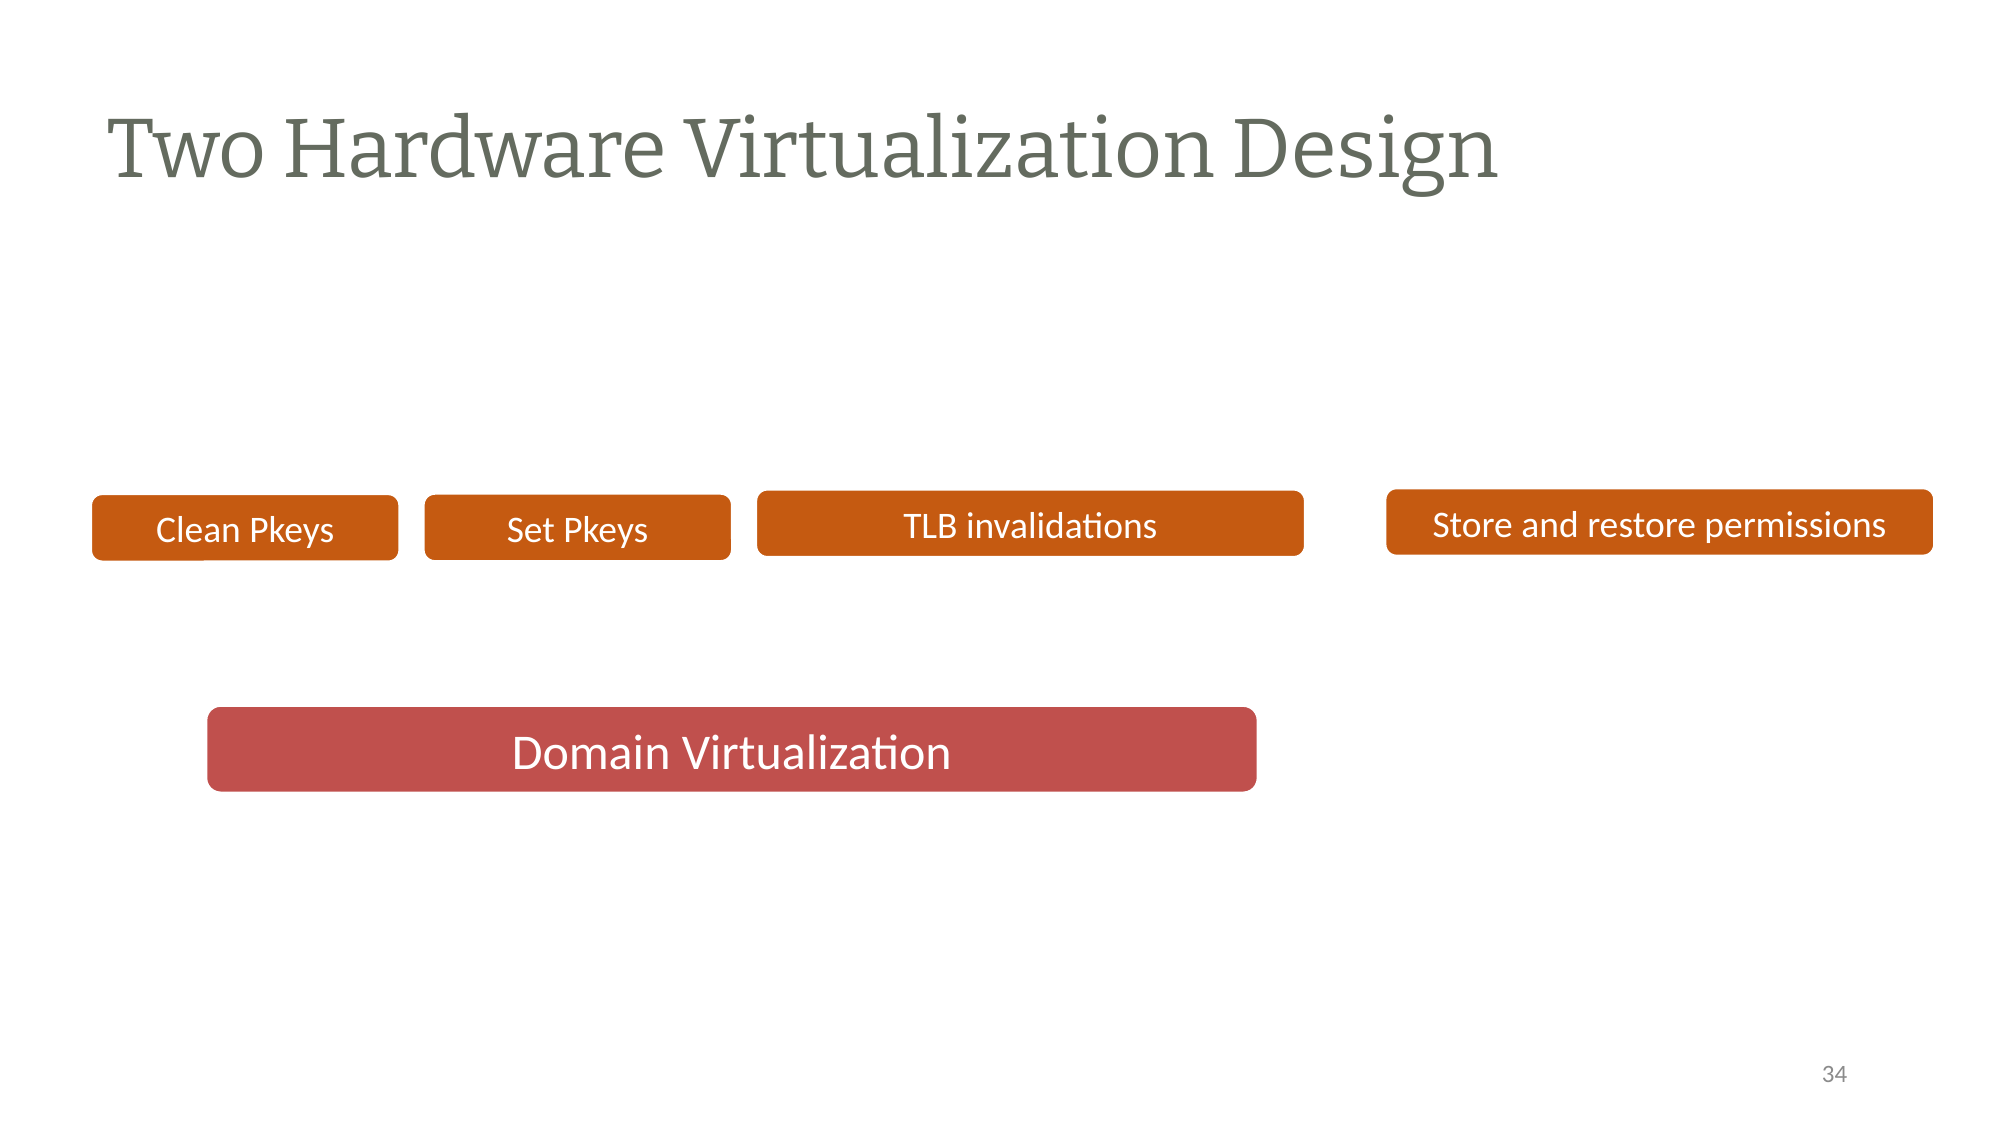

# Two Hardware Virtualization Design
Store and restore permissions
TLB invalidations
Set Pkeys
Clean Pkeys
Domain Virtualization
34